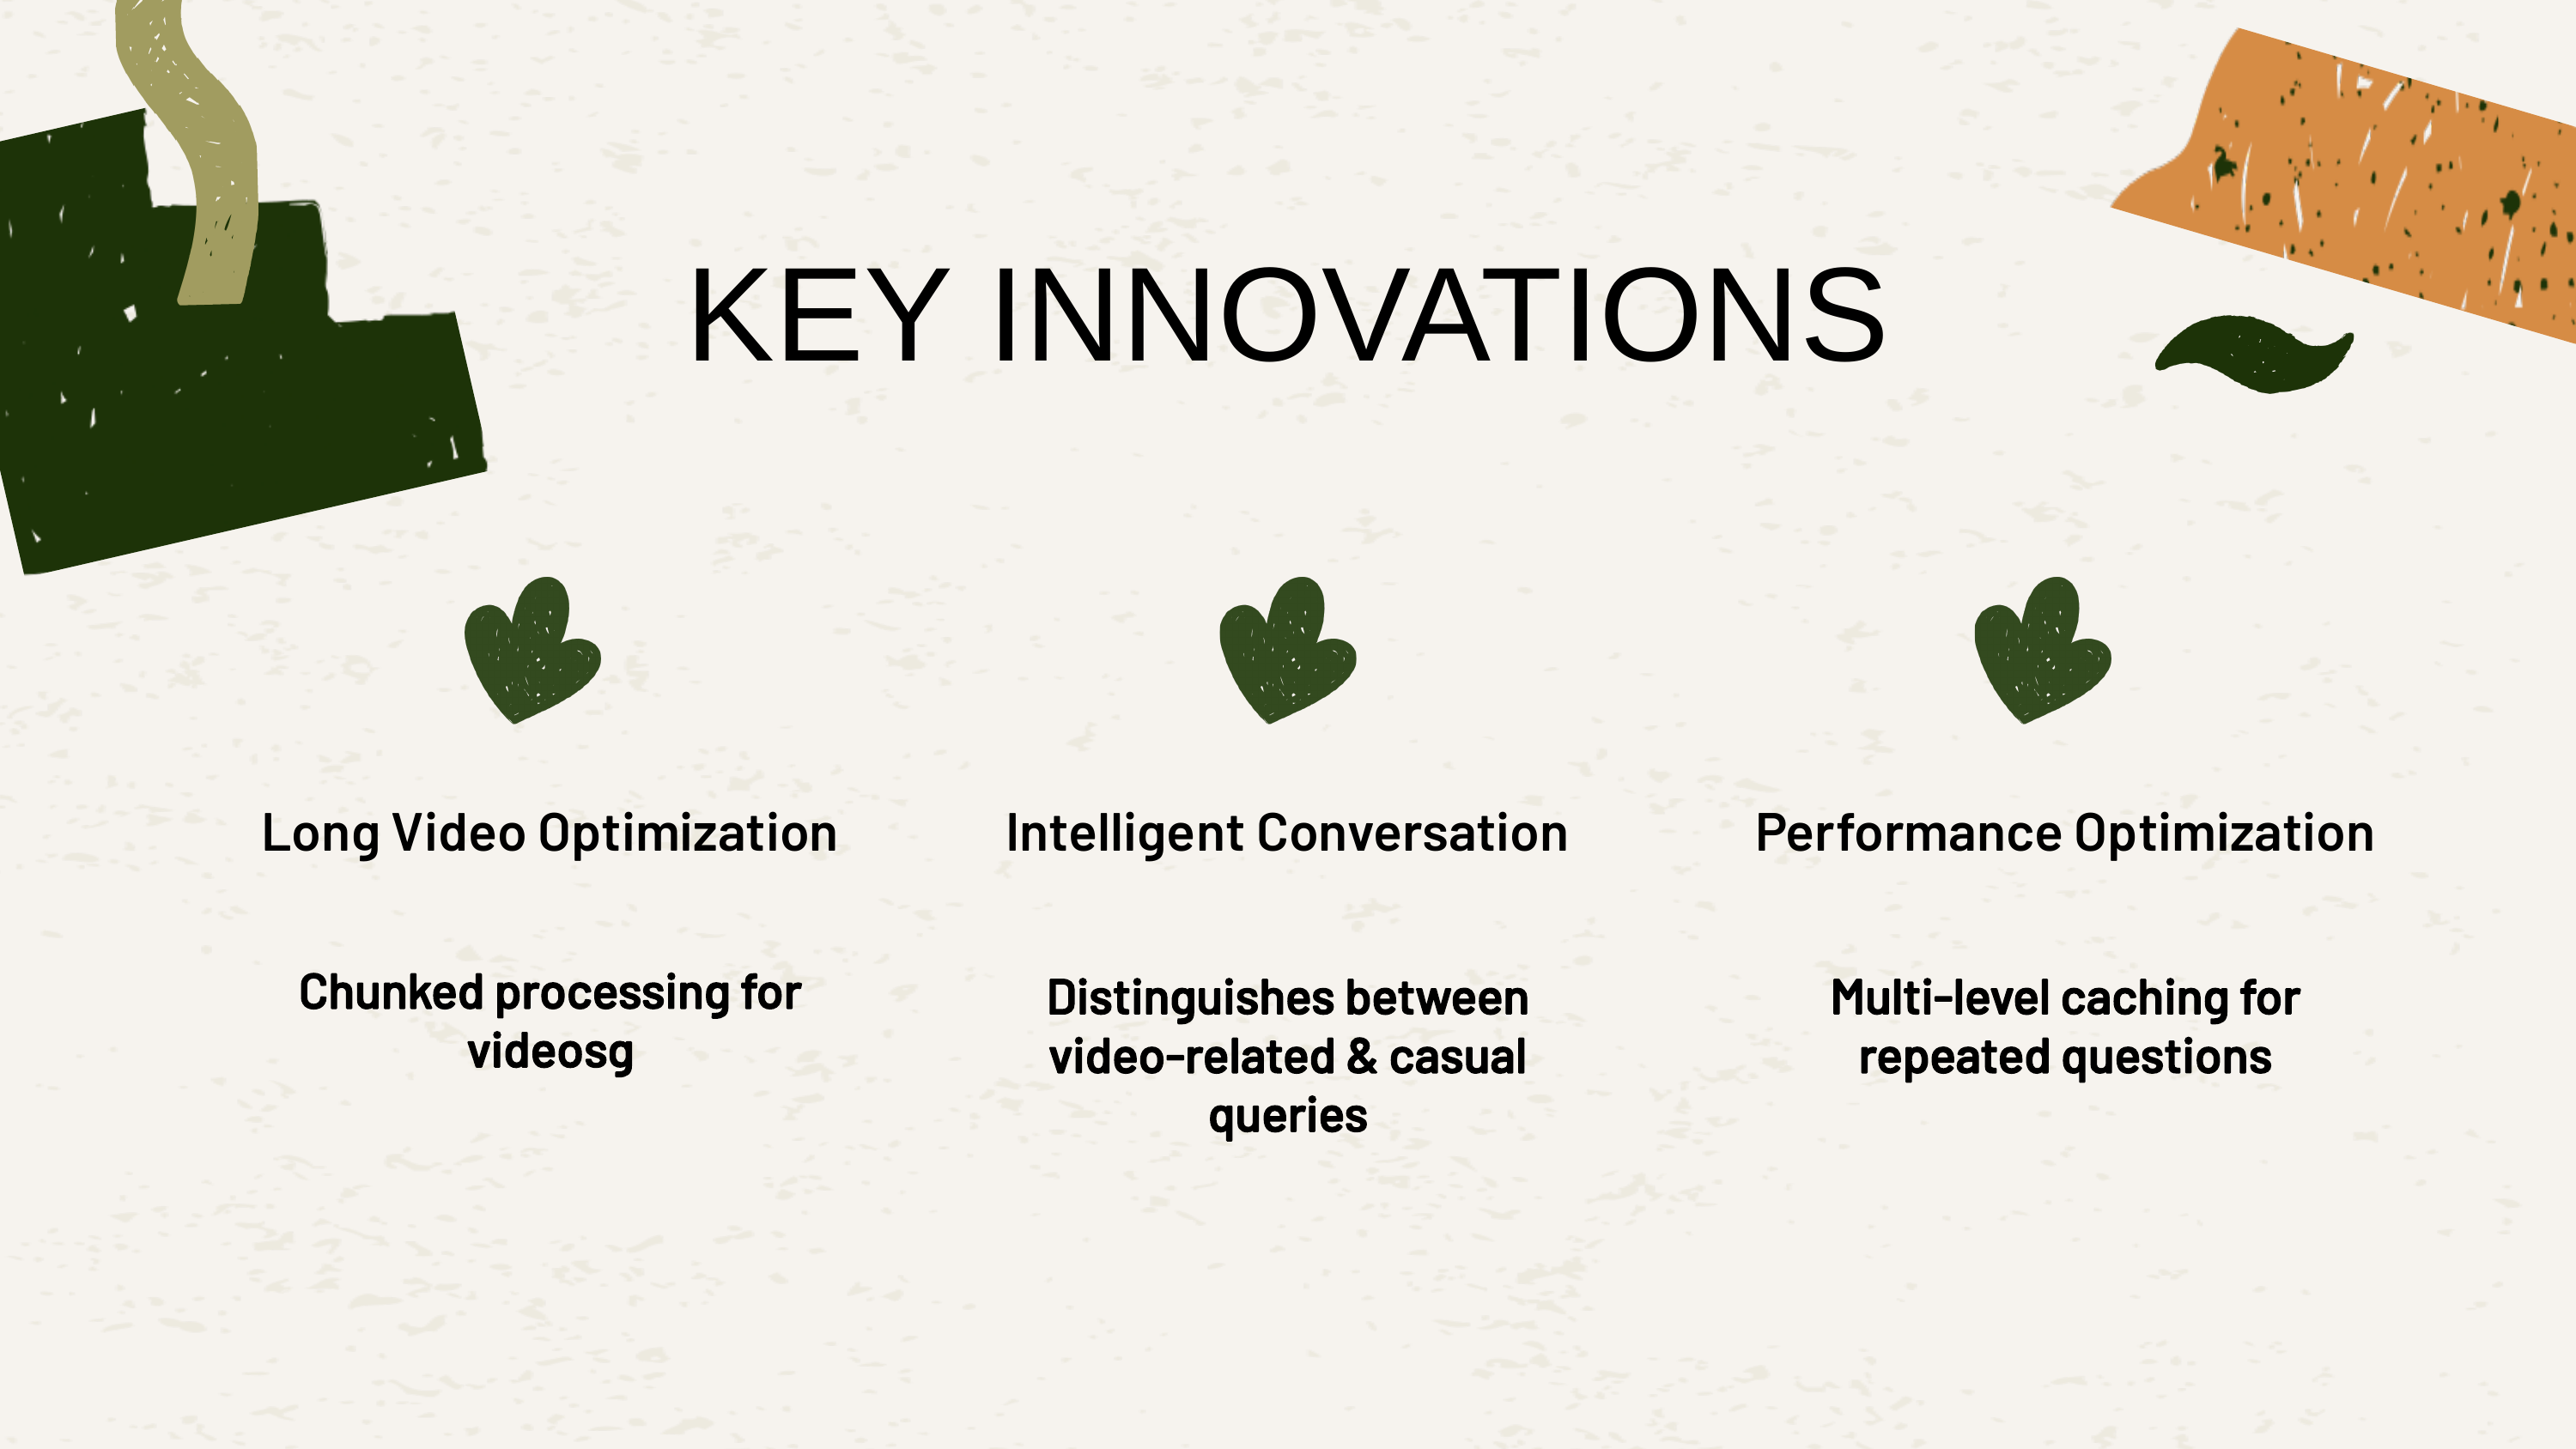

KEY INNOVATIONS

Long Video Optimization

Chunked processing for videosg

Intelligent Conversation

Distinguishes between video-related & casual queries

Performance Optimization

Multi-level caching for repeated questions